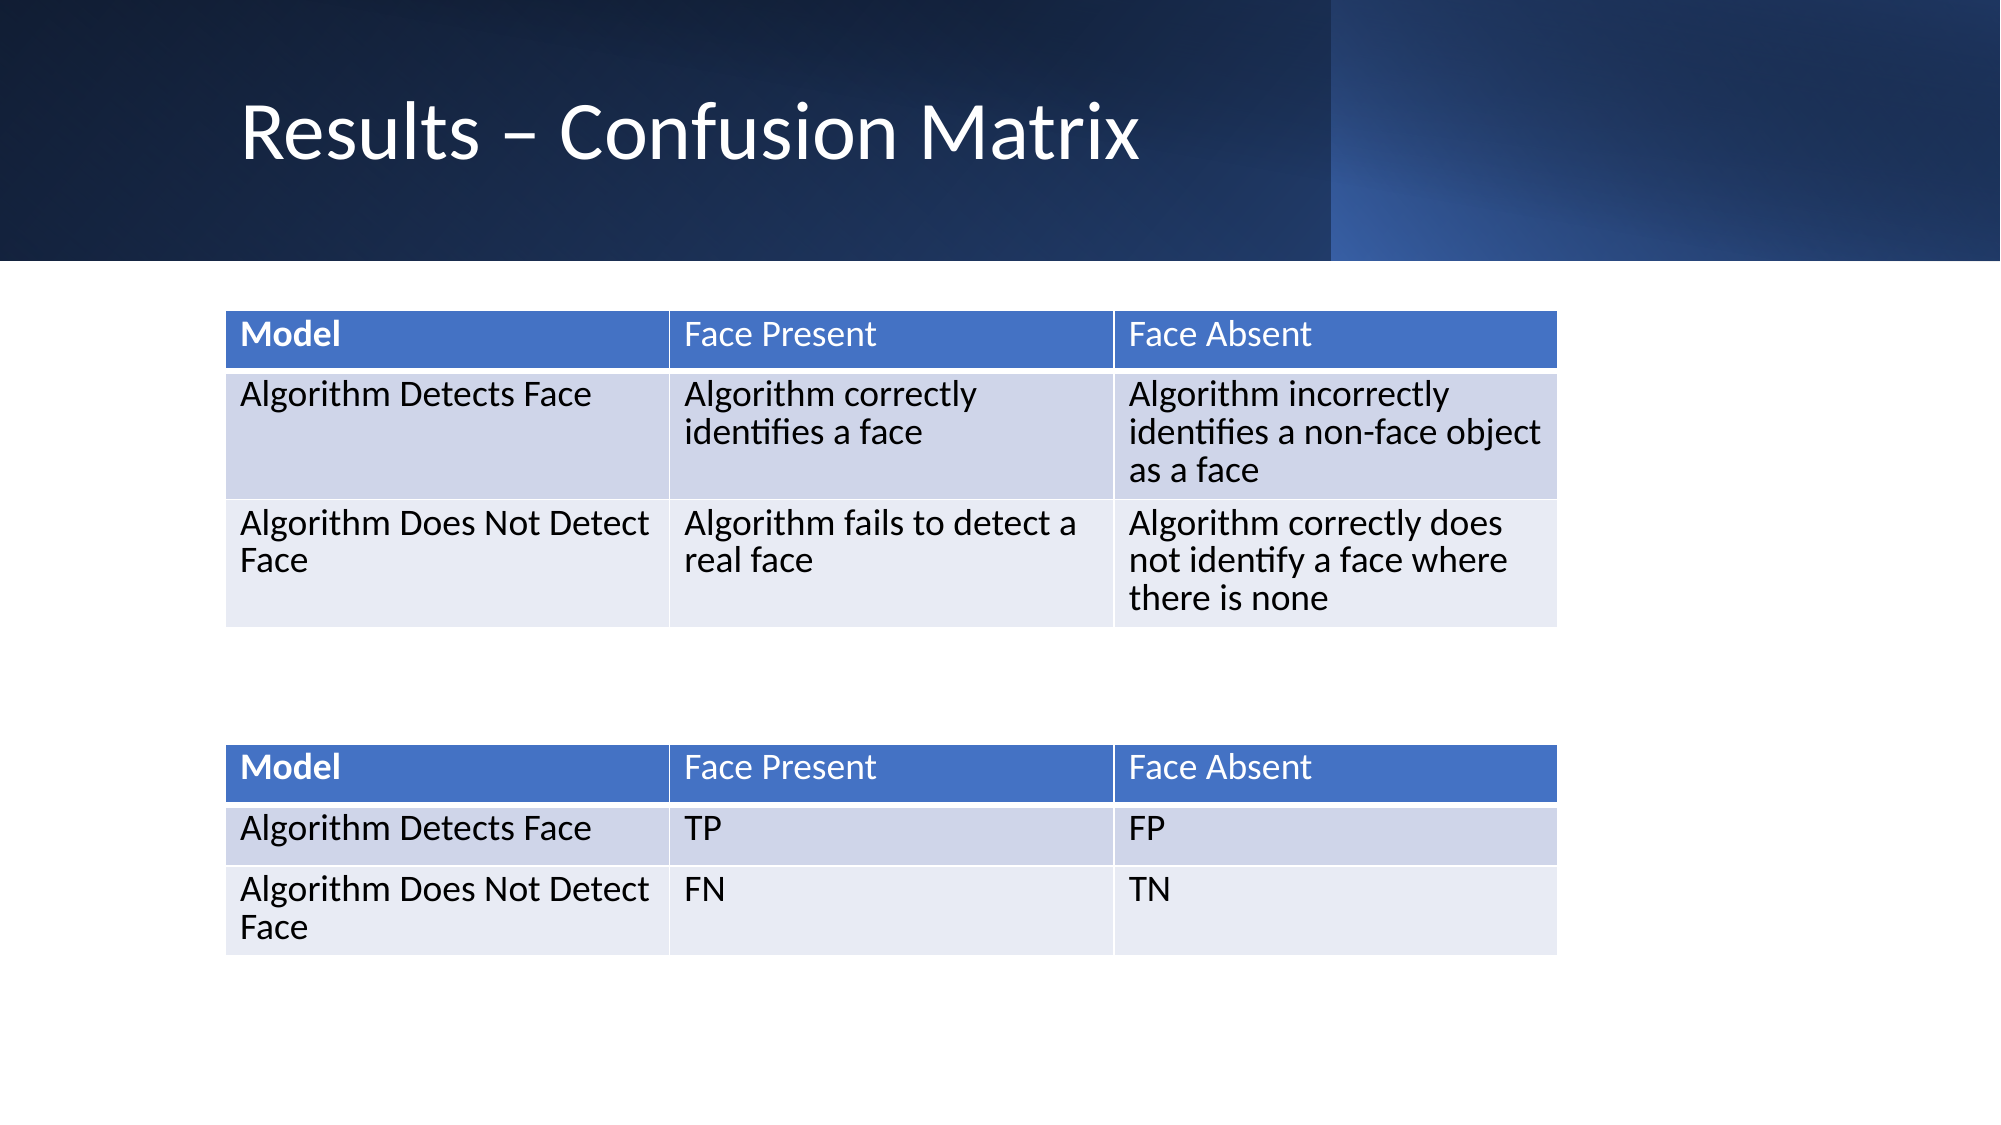

# Results – Confusion Matrix
| Model | Face Present | Face Absent |
| --- | --- | --- |
| Algorithm Detects Face | Algorithm correctly identifies a face | Algorithm incorrectly identifies a non-face object as a face |
| Algorithm Does Not Detect Face | Algorithm fails to detect a real face | Algorithm correctly does not identify a face where there is none |
| Model | Face Present | Face Absent |
| --- | --- | --- |
| Algorithm Detects Face | TP | FP |
| Algorithm Does Not Detect Face | FN | TN |